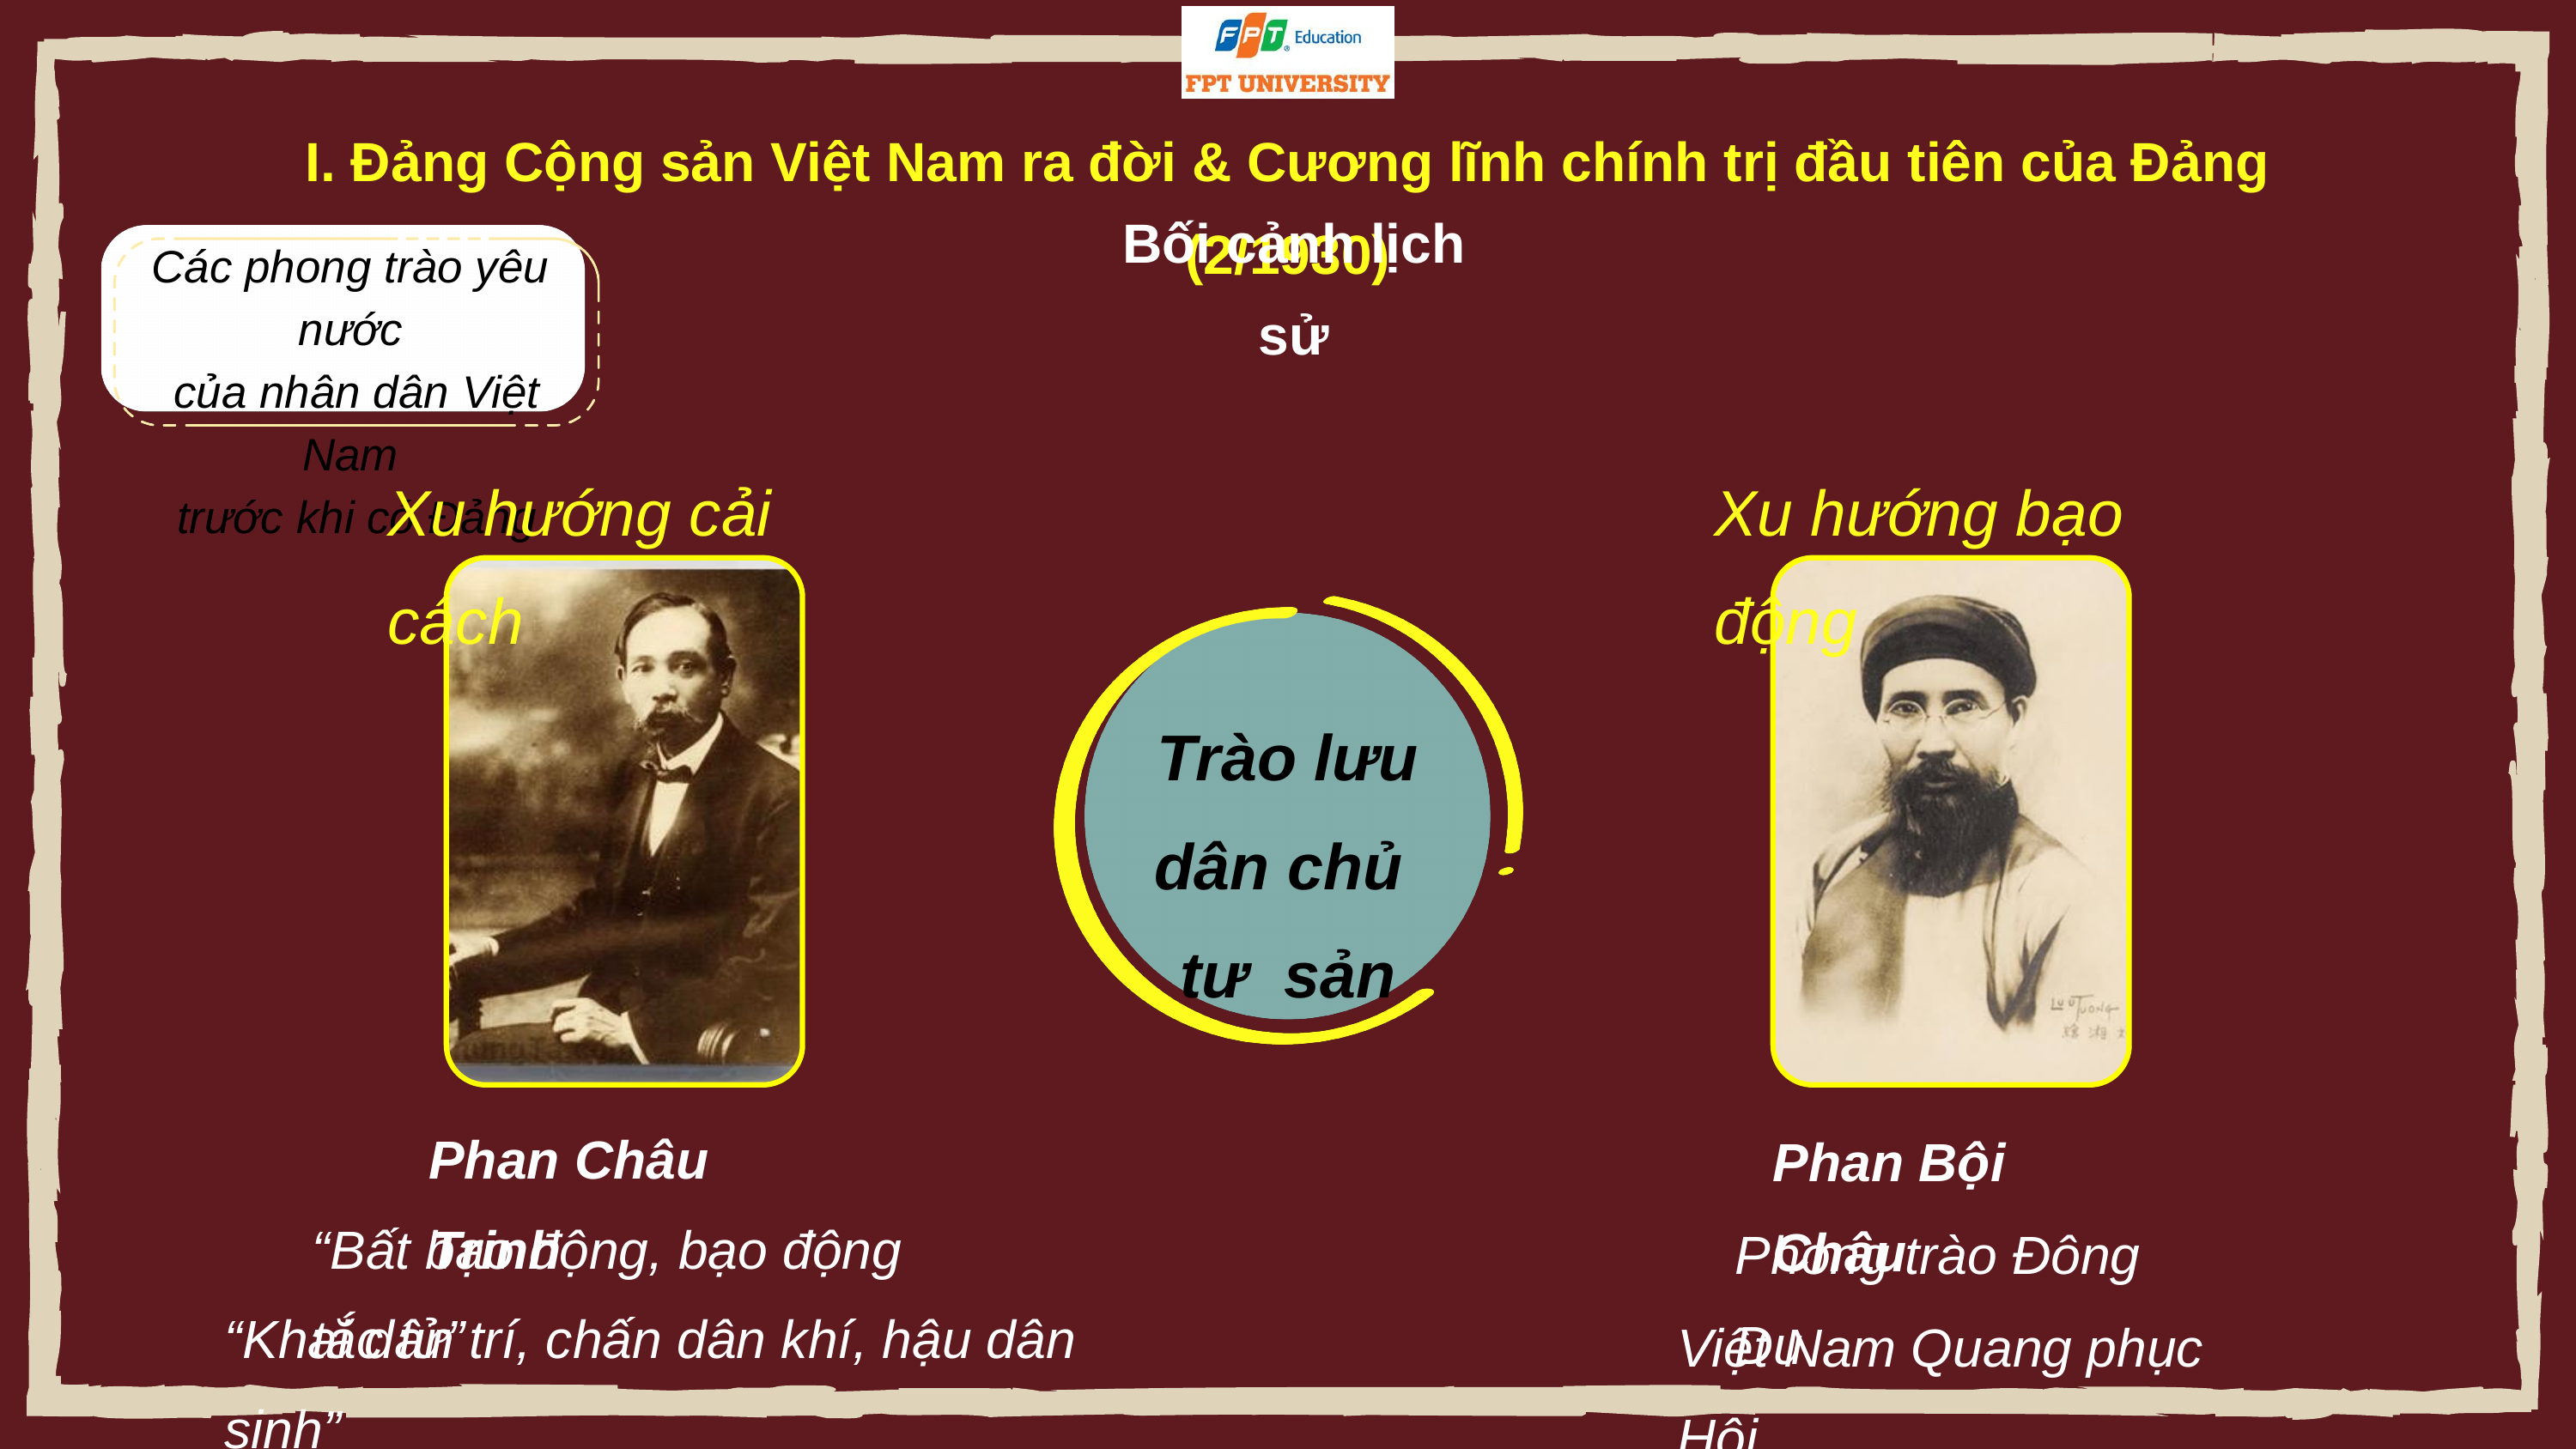

I. Đảng Cộng sản Việt Nam ra đời & Cương lĩnh chính trị đầu tiên của Đảng (2/1930)
Bối cảnh lịch sử

Các phong trào yêu nước
 của nhân dân Việt Nam
 trước khi có Đảng
Xu hướng bạo động
Xu hướng cải cách

Trào lưu dân chủ
tư  sản
Phan Châu Trinh
Phan Bội Châu
“Bất bạo động, bạo động tắc tử”
Phong trào Đông Du
“Khai dân trí, chấn dân khí, hậu dân sinh”
Việt Nam Quang phục Hội